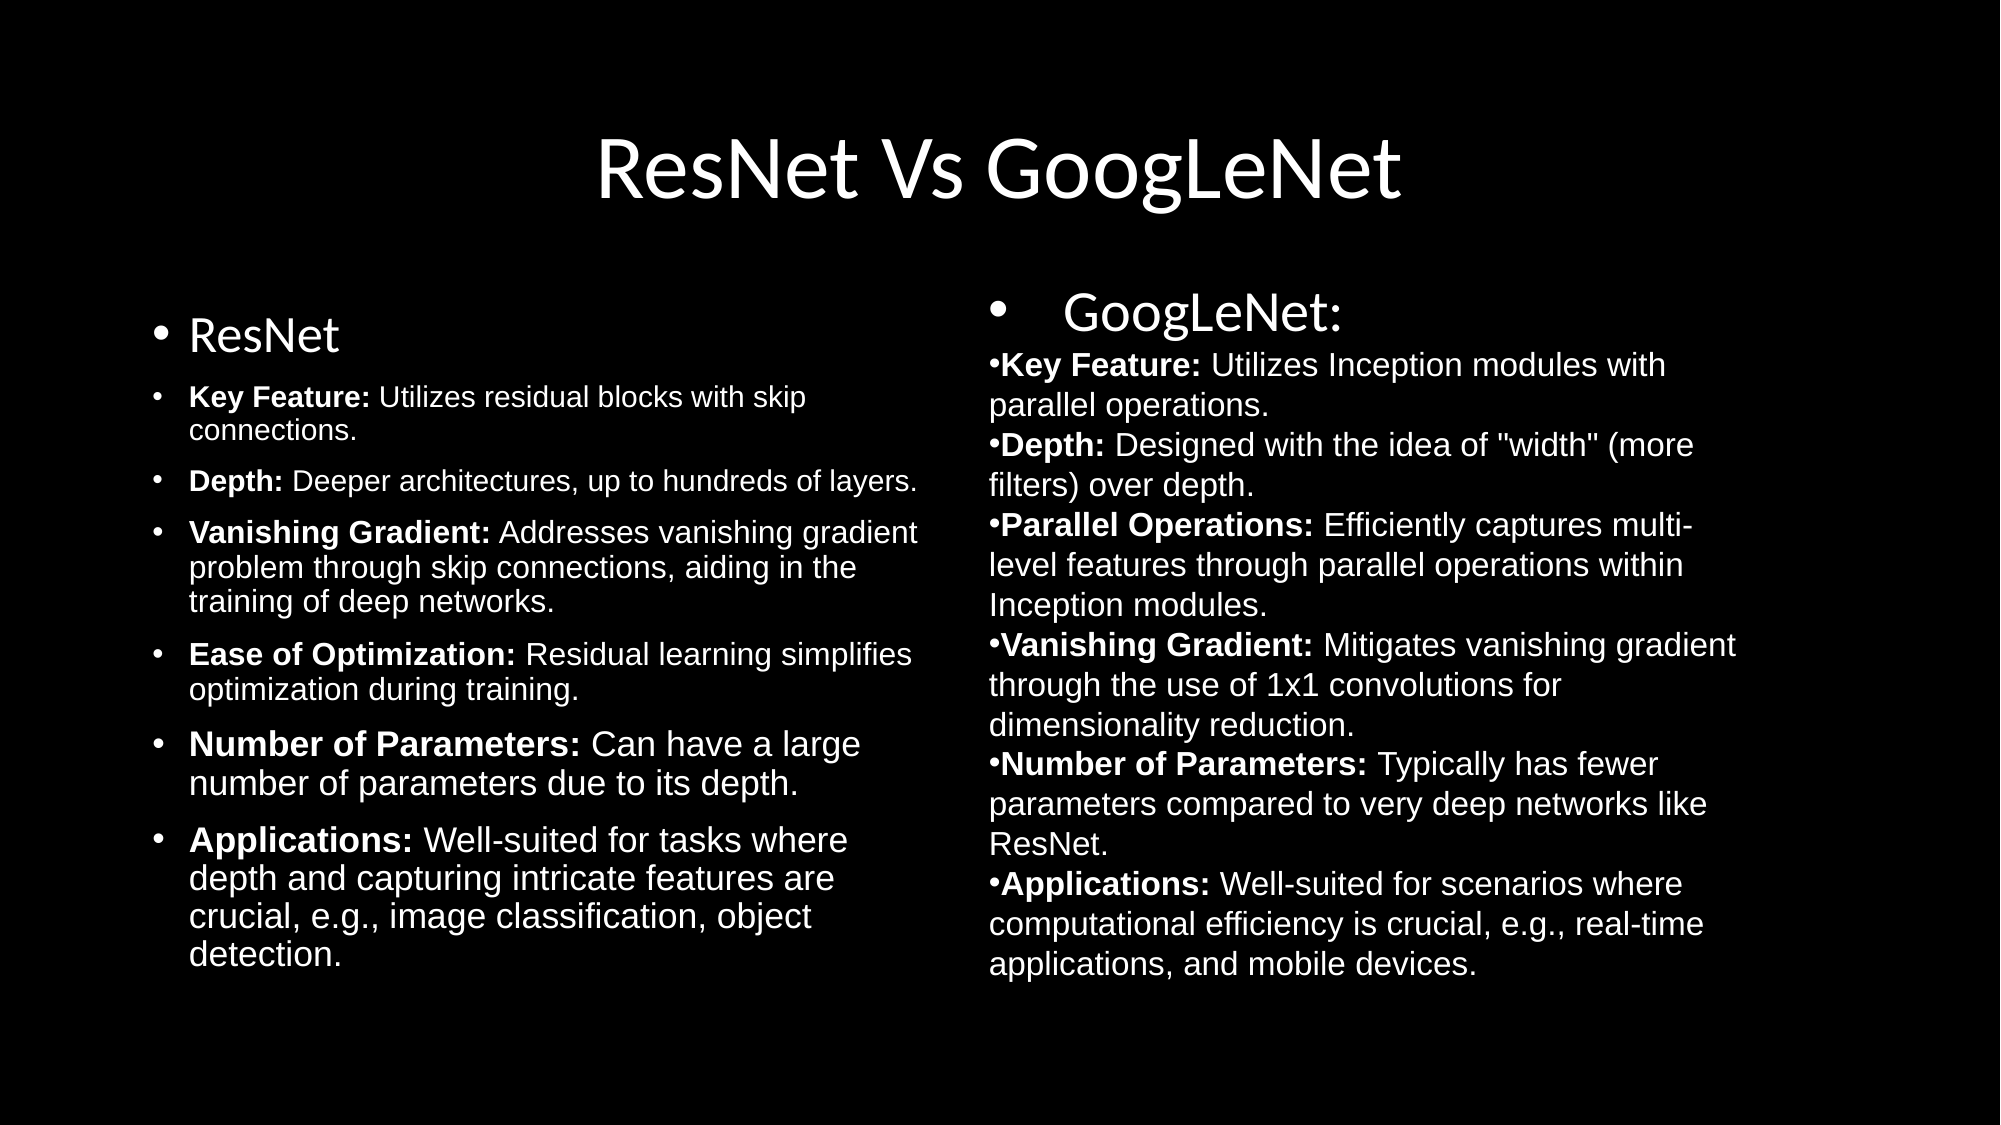

# ResNet Vs GoogLeNet
GoogLeNet:
Key Feature: Utilizes Inception modules with parallel operations.
Depth: Designed with the idea of "width" (more filters) over depth.
Parallel Operations: Efficiently captures multi-level features through parallel operations within Inception modules.
Vanishing Gradient: Mitigates vanishing gradient through the use of 1x1 convolutions for dimensionality reduction.
Number of Parameters: Typically has fewer parameters compared to very deep networks like ResNet.
Applications: Well-suited for scenarios where computational efficiency is crucial, e.g., real-time applications, and mobile devices.

ResNet
Key Feature: Utilizes residual blocks with skip connections.
Depth: Deeper architectures, up to hundreds of layers.
Vanishing Gradient: Addresses vanishing gradient problem through skip connections, aiding in the training of deep networks.
Ease of Optimization: Residual learning simplifies optimization during training.
Number of Parameters: Can have a large number of parameters due to its depth.
Applications: Well-suited for tasks where depth and capturing intricate features are crucial, e.g., image classification, object detection.